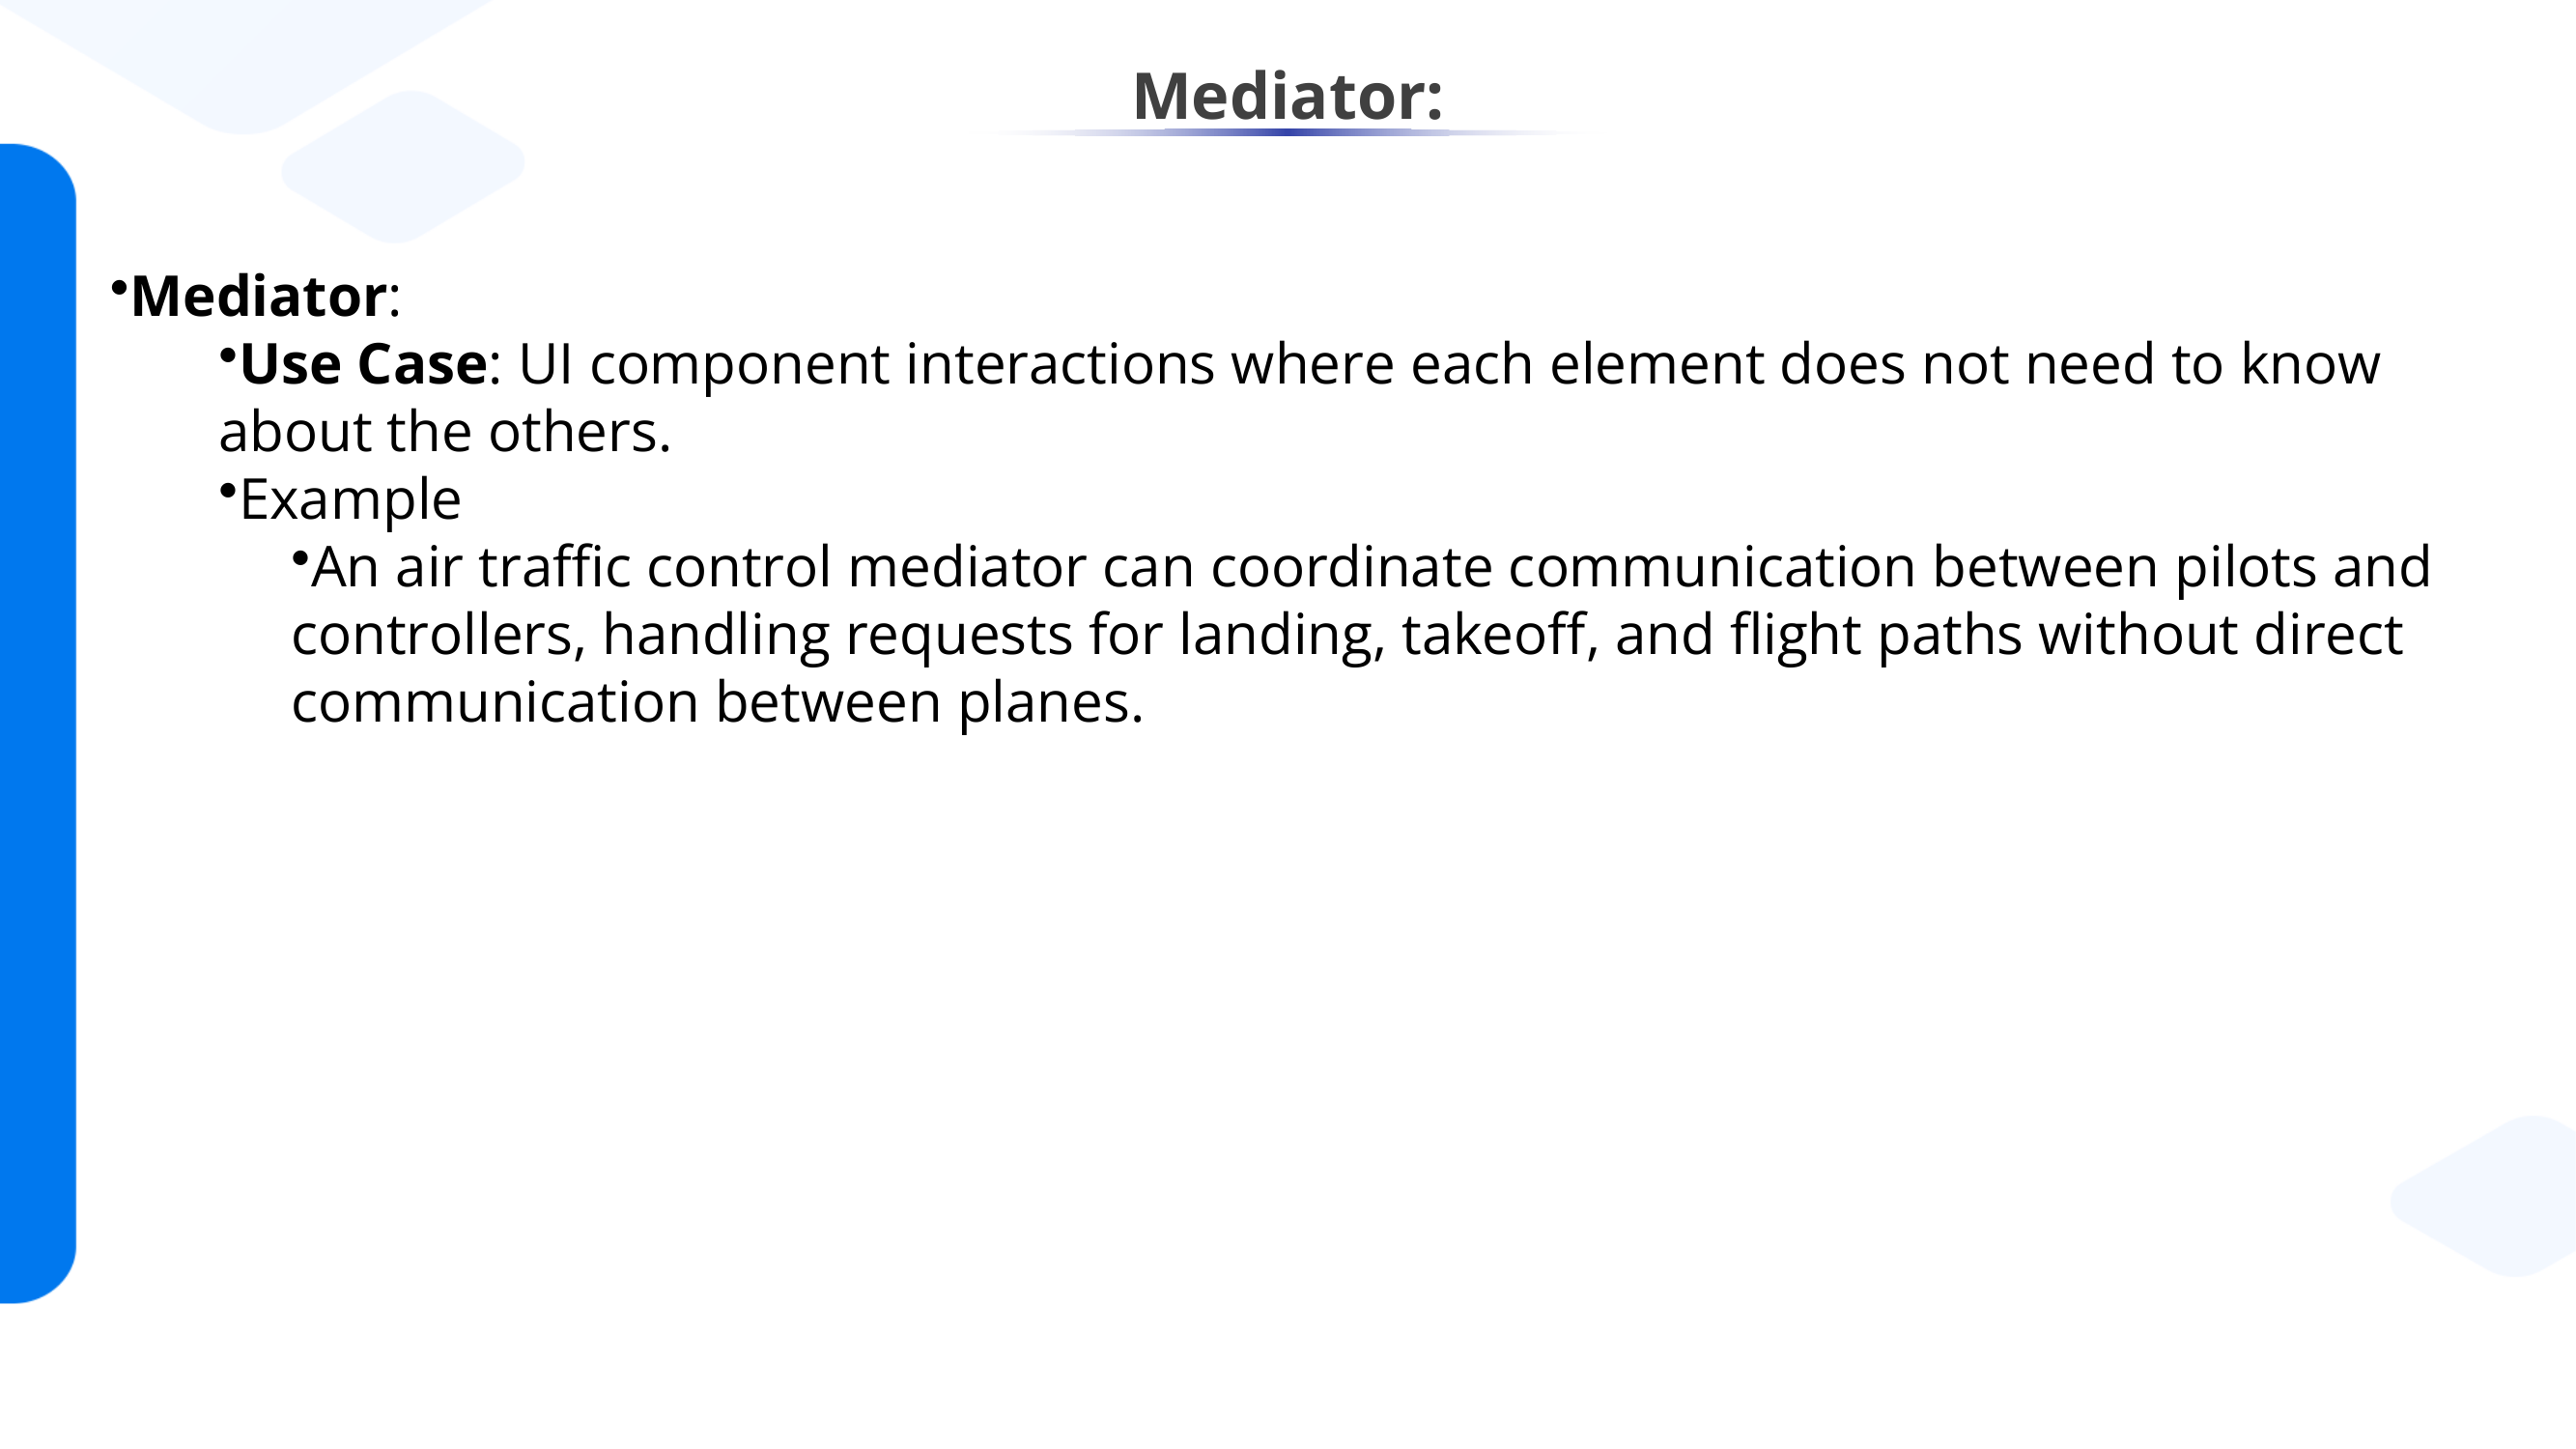

# Mediator:

Mediator:
Use Case: UI component interactions where each element does not need to know about the others.
Example
An air traffic control mediator can coordinate communication between pilots and controllers, handling requests for landing, takeoff, and flight paths without direct communication between planes.